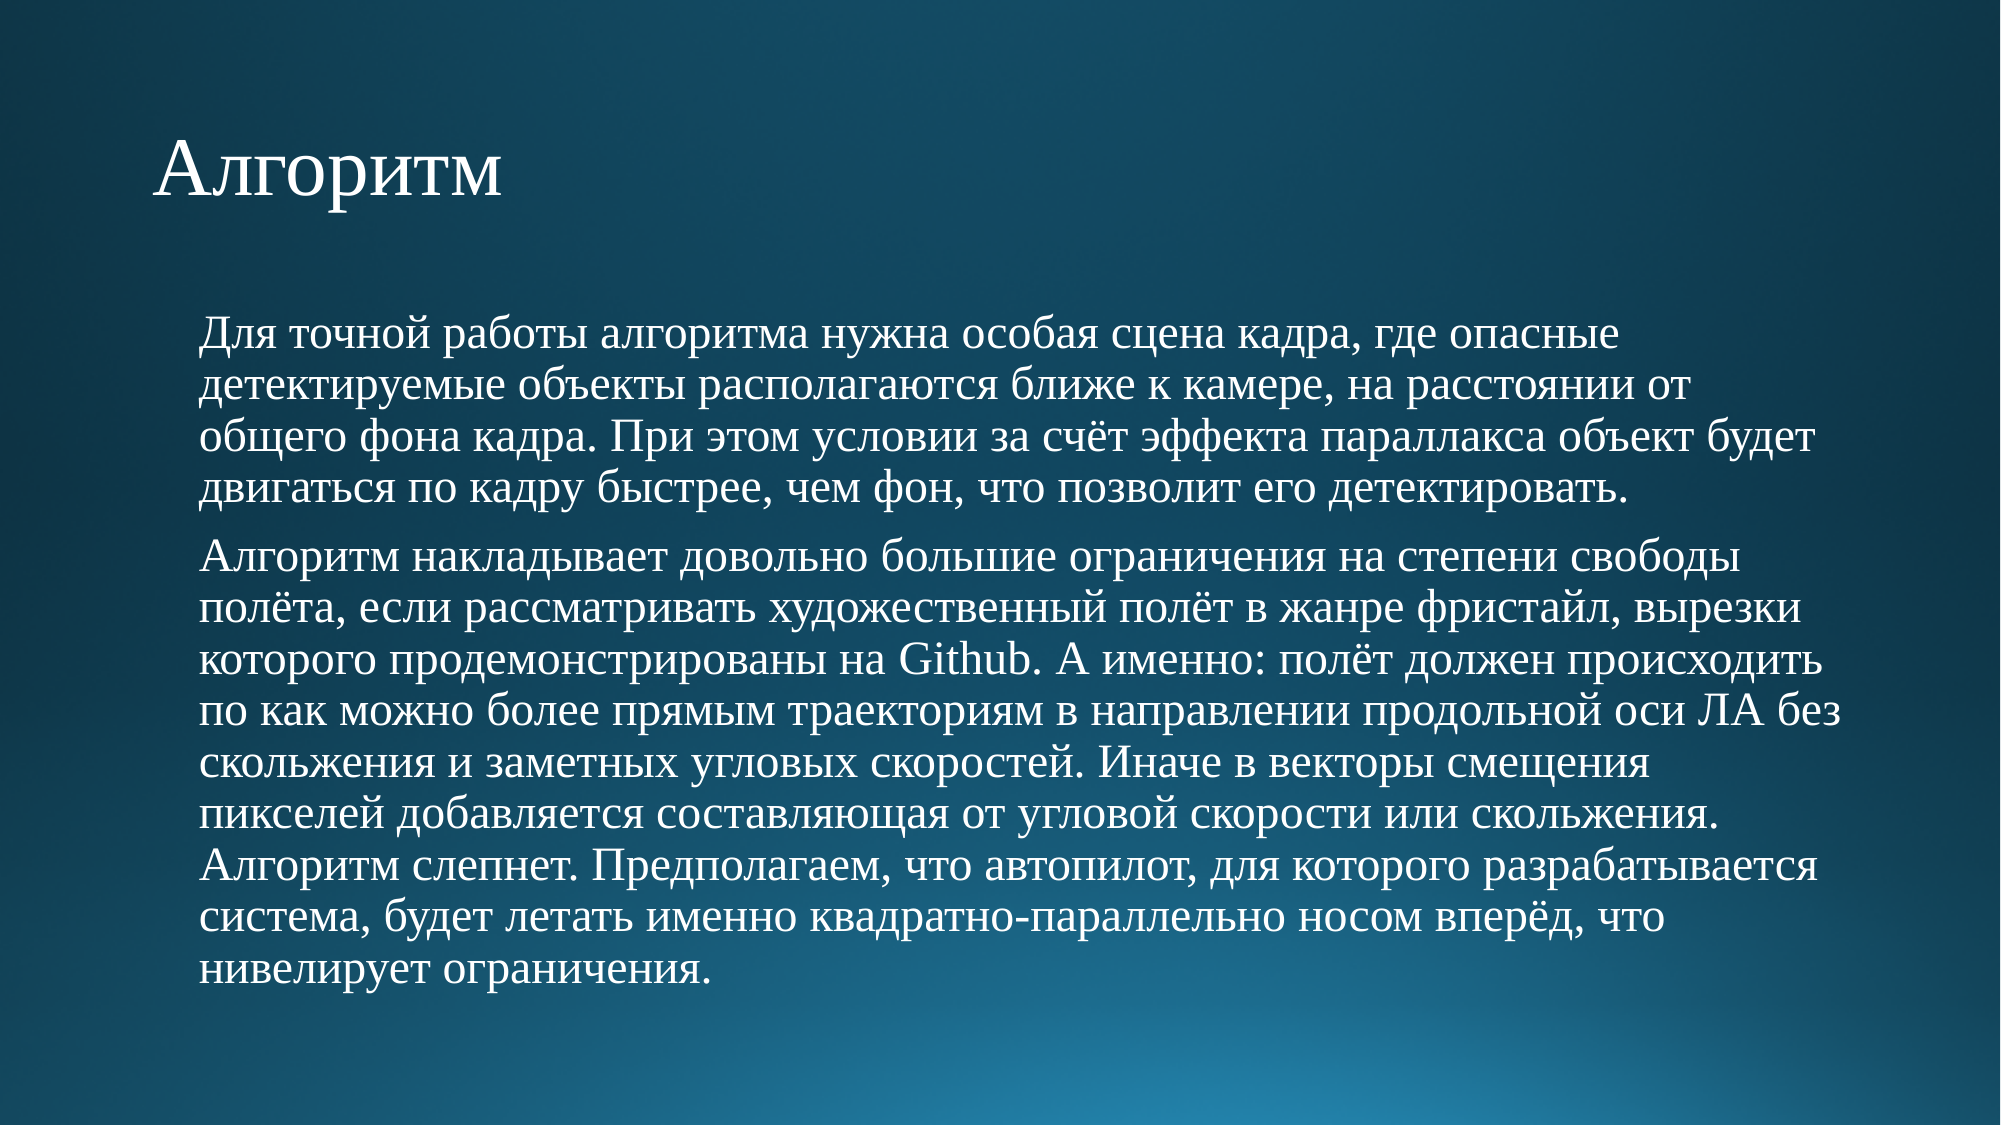

# Алгоритм
Для точной работы алгоритма нужна особая сцена кадра, где опасные детектируемые объекты располагаются ближе к камере, на расстоянии от общего фона кадра. При этом условии за счёт эффекта параллакса объект будет двигаться по кадру быстрее, чем фон, что позволит его детектировать.
Алгоритм накладывает довольно большие ограничения на степени свободы полёта, если рассматривать художественный полёт в жанре фристайл, вырезки которого продемонстрированы на Github. А именно: полёт должен происходить по как можно более прямым траекториям в направлении продольной оси ЛА без скольжения и заметных угловых скоростей. Иначе в векторы смещения пикселей добавляется составляющая от угловой скорости или скольжения. Алгоритм слепнет. Предполагаем, что автопилот, для которого разрабатывается система, будет летать именно квадратно-параллельно носом вперёд, что нивелирует ограничения.